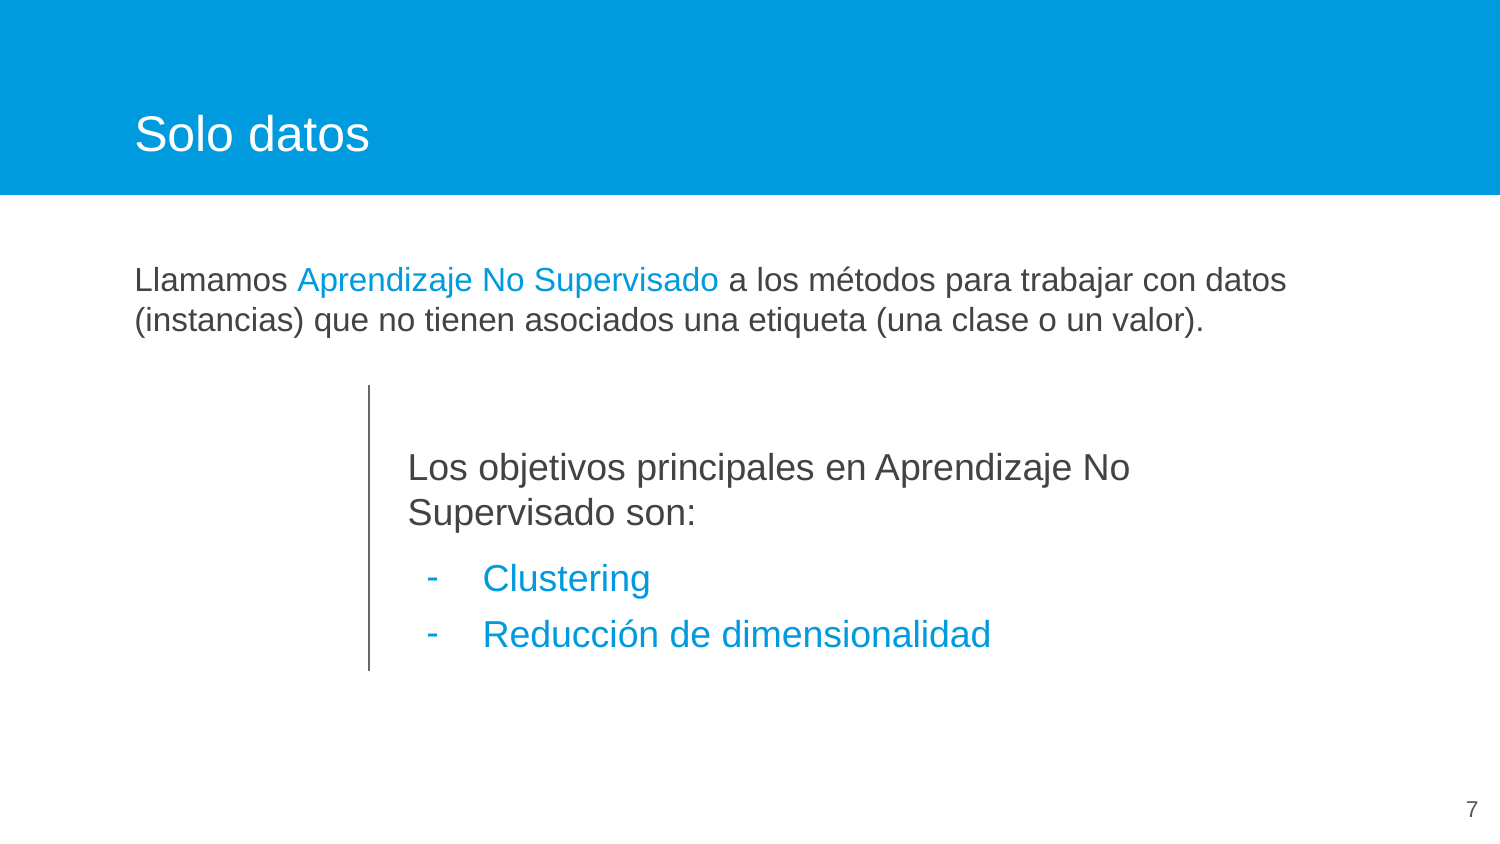

# Solo datos
Llamamos Aprendizaje No Supervisado a los métodos para trabajar con datos (instancias) que no tienen asociados una etiqueta (una clase o un valor).

Los objetivos principales en Aprendizaje No Supervisado son:
Clustering
Reducción de dimensionalidad
7